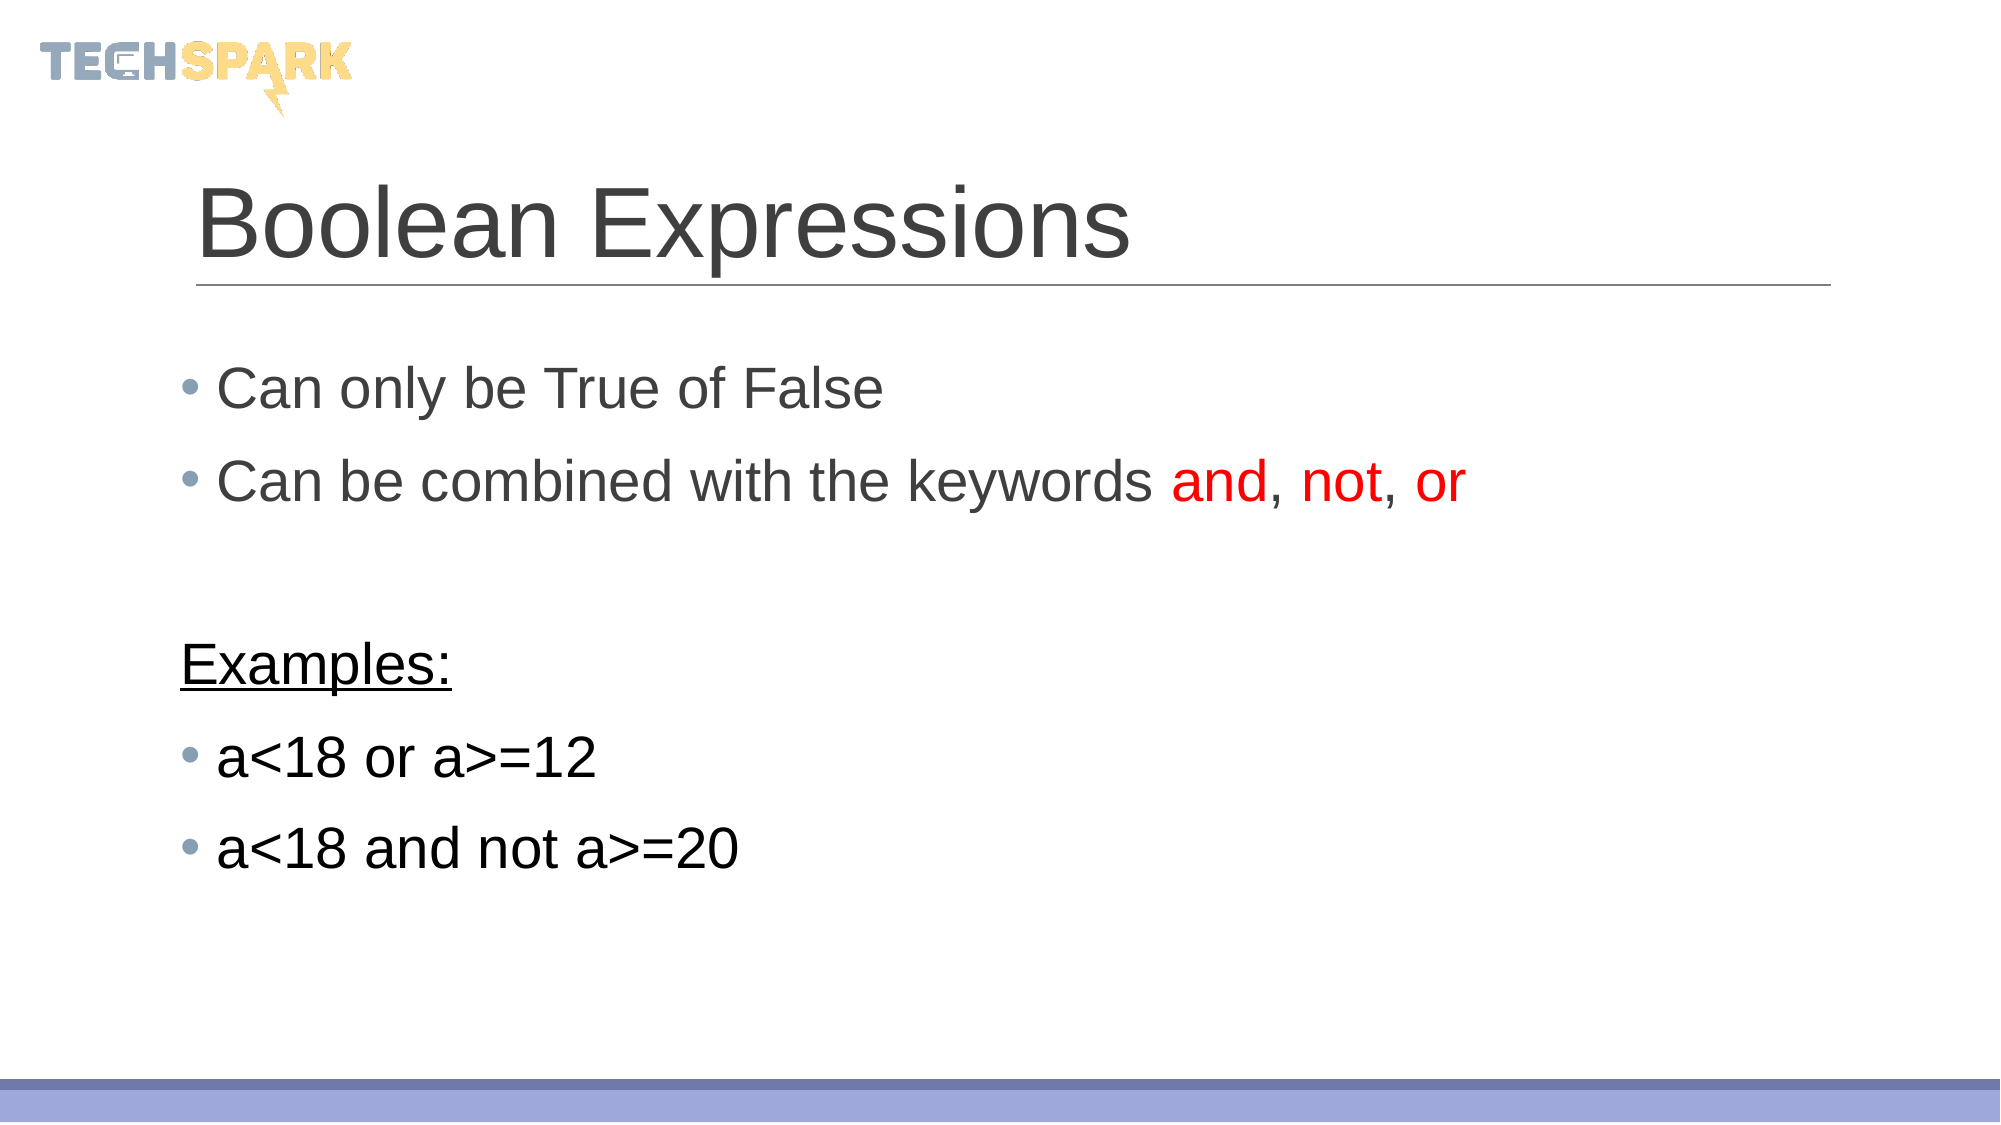

# Boolean Expressions
 Can only be True of False
 Can be combined with the keywords and, not, or

Examples:
 a<18 or a>=12
 a<18 and not a>=20